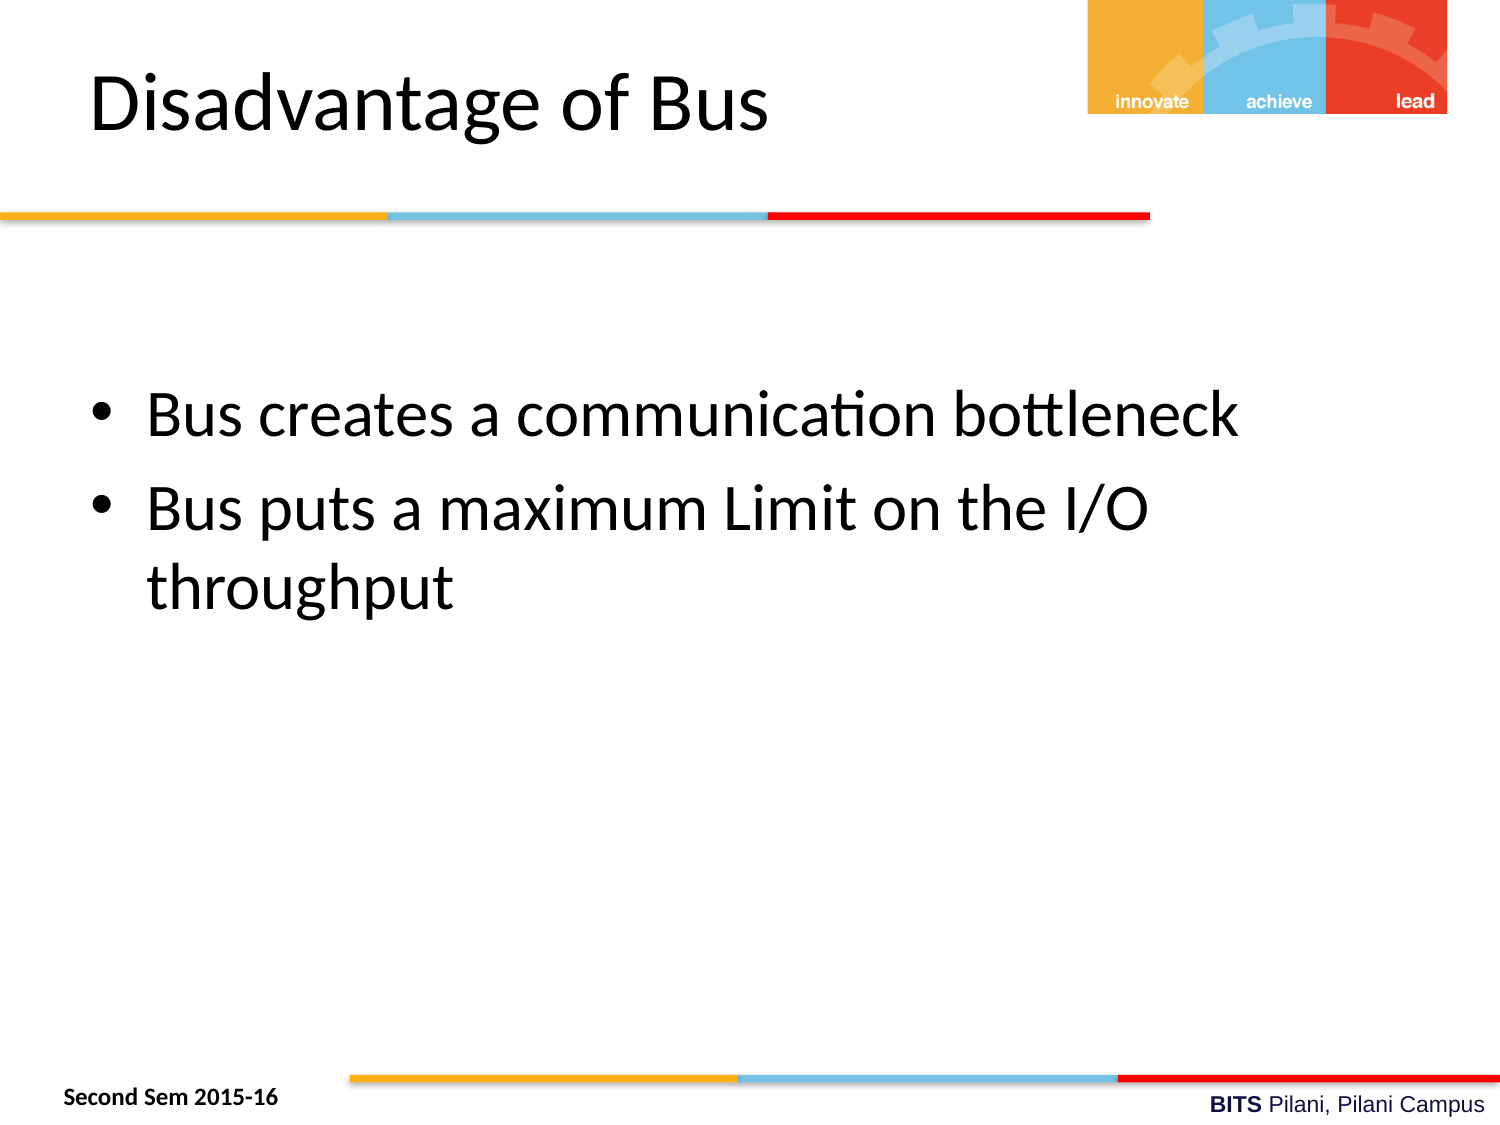

# Disadvantage of Bus
Bus creates a communication bottleneck
Bus puts a maximum Limit on the I/O throughput